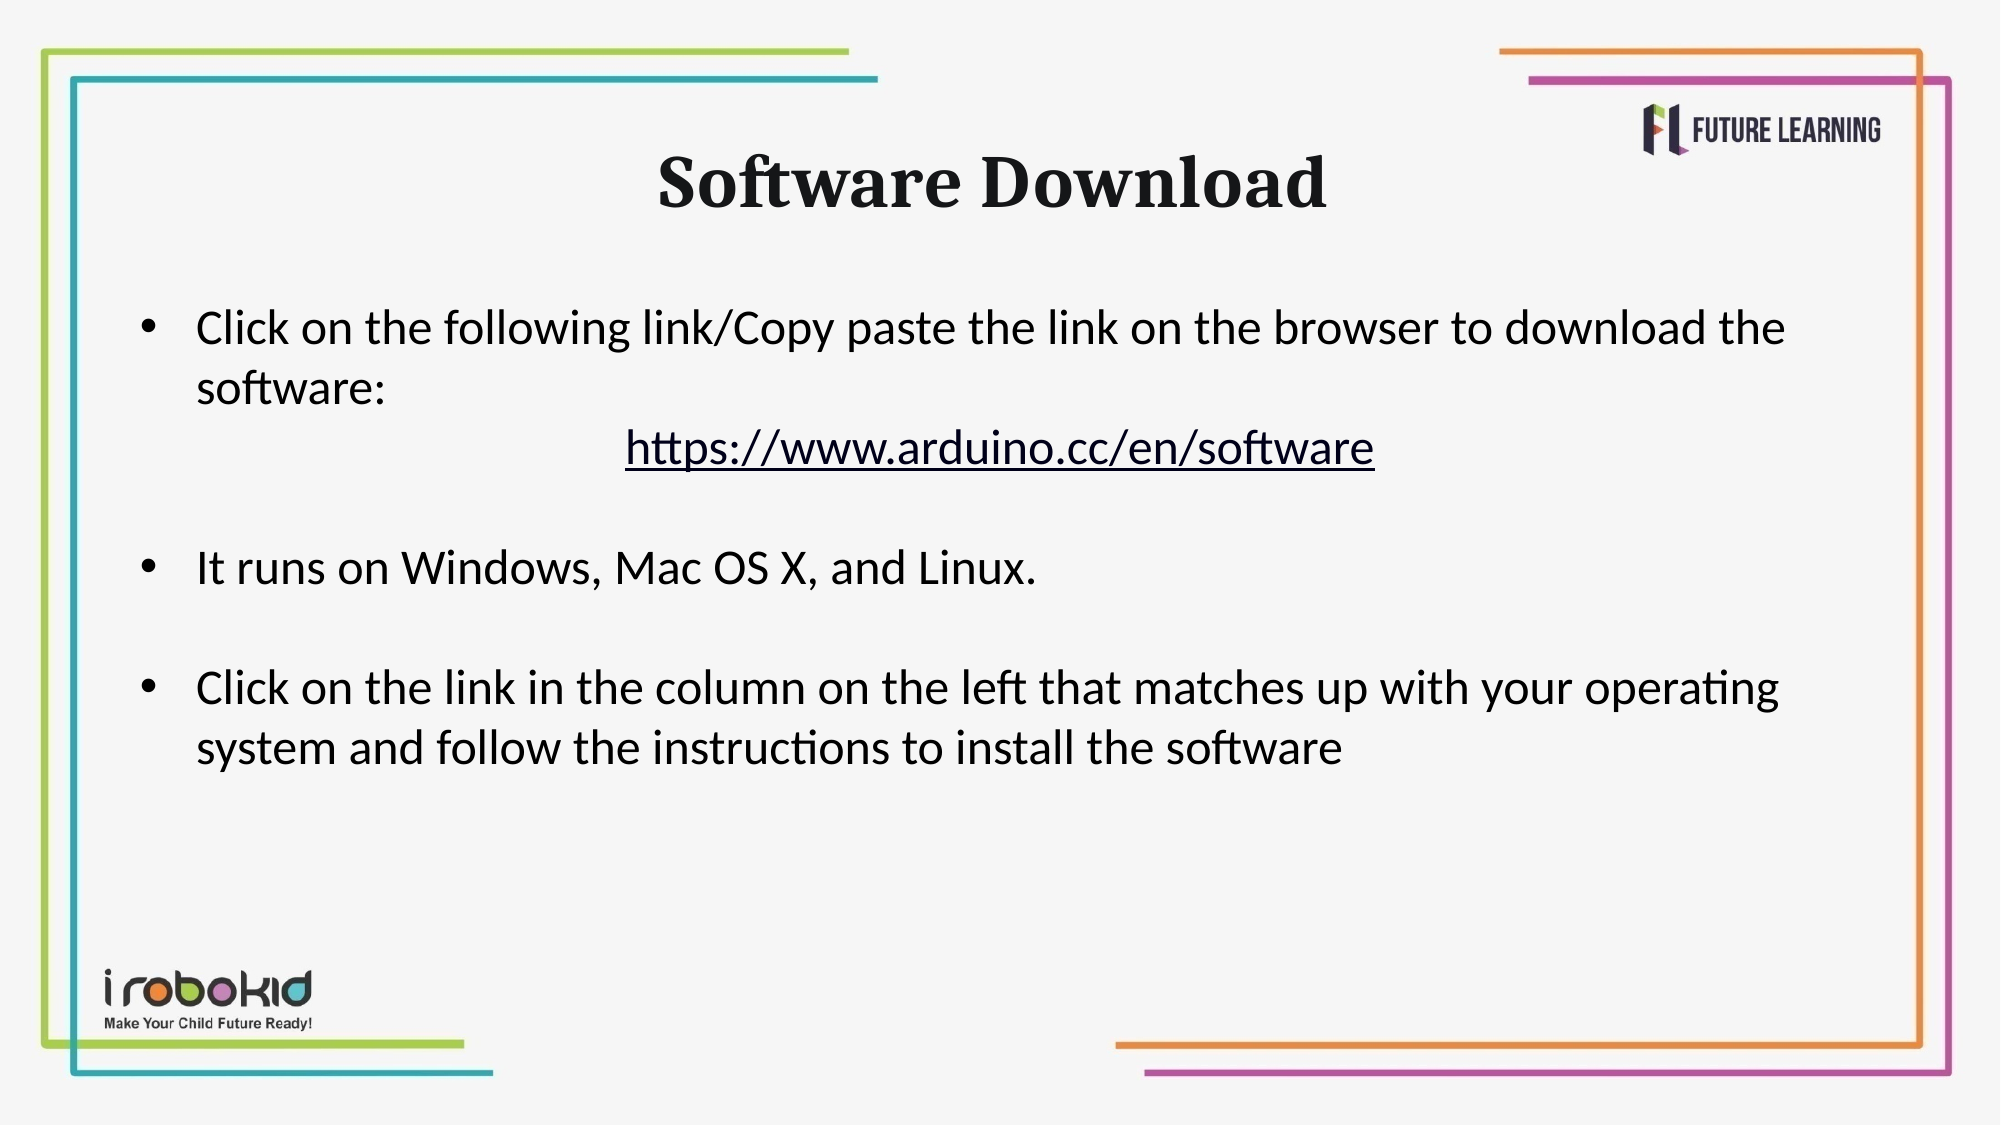

Software Download
Click on the following link/Copy paste the link on the browser to download the software:
https://www.arduino.cc/en/software

It runs on Windows, Mac OS X, and Linux.

Click on the link in the column on the left that matches up with your operating system and follow the instructions to install the software